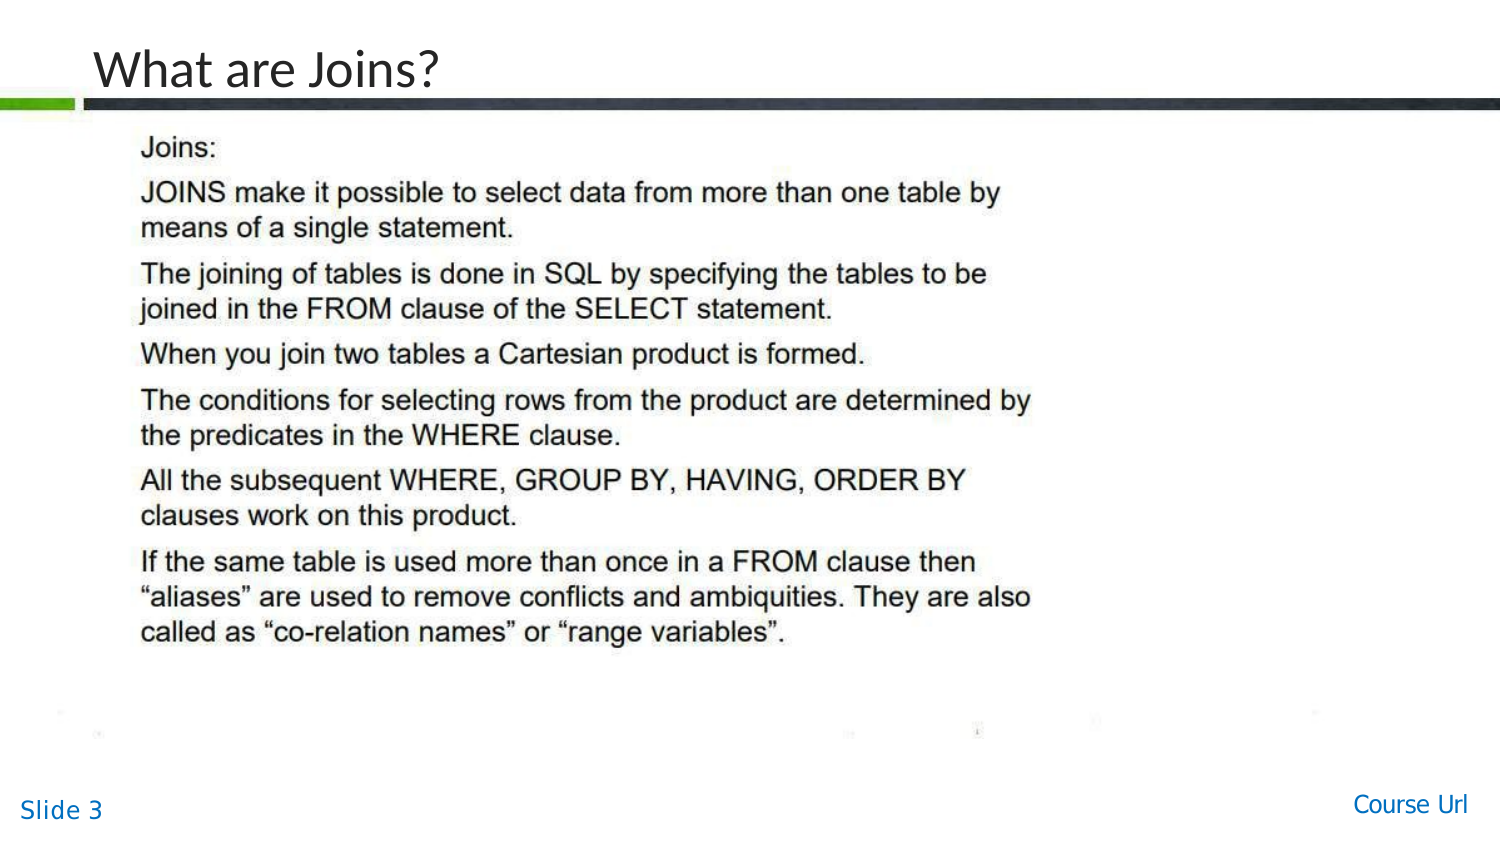

# What are Joins?

Course Url
Slide 3